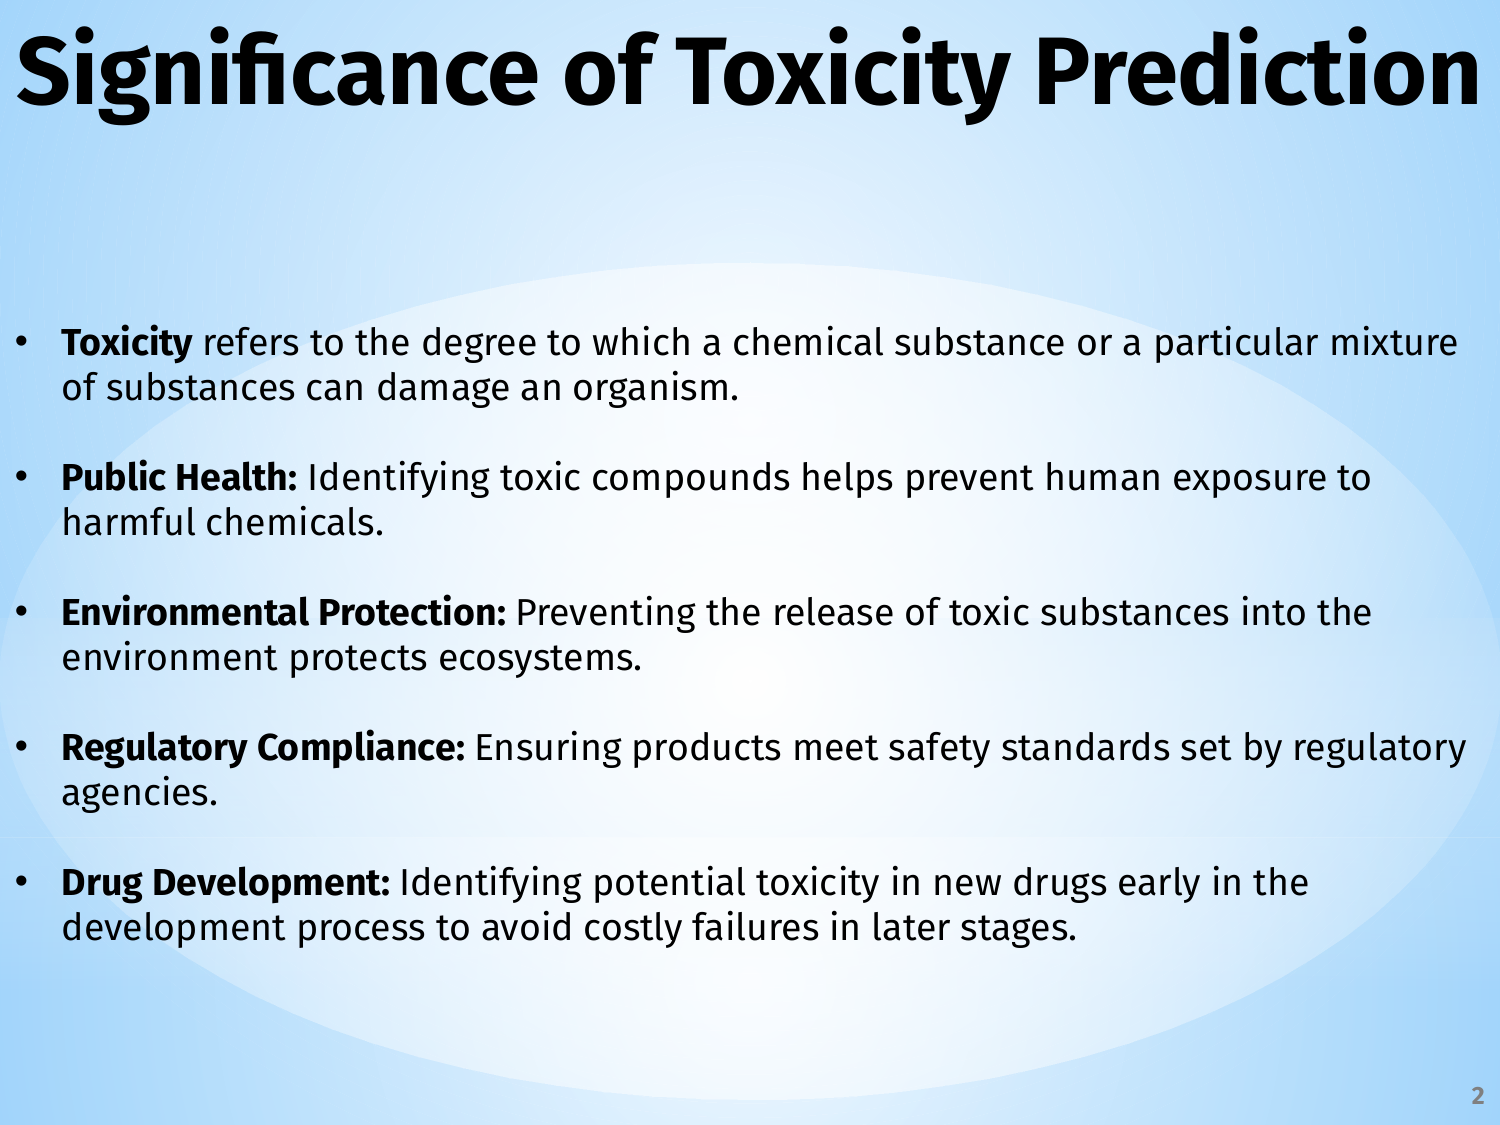

# Significance of Toxicity Prediction
Toxicity refers to the degree to which a chemical substance or a particular mixture of substances can damage an organism.

Public Health: Identifying toxic compounds helps prevent human exposure to harmful chemicals.

Environmental Protection: Preventing the release of toxic substances into the environment protects ecosystems.

Regulatory Compliance: Ensuring products meet safety standards set by regulatory agencies.

Drug Development: Identifying potential toxicity in new drugs early in the development process to avoid costly failures in later stages.
2